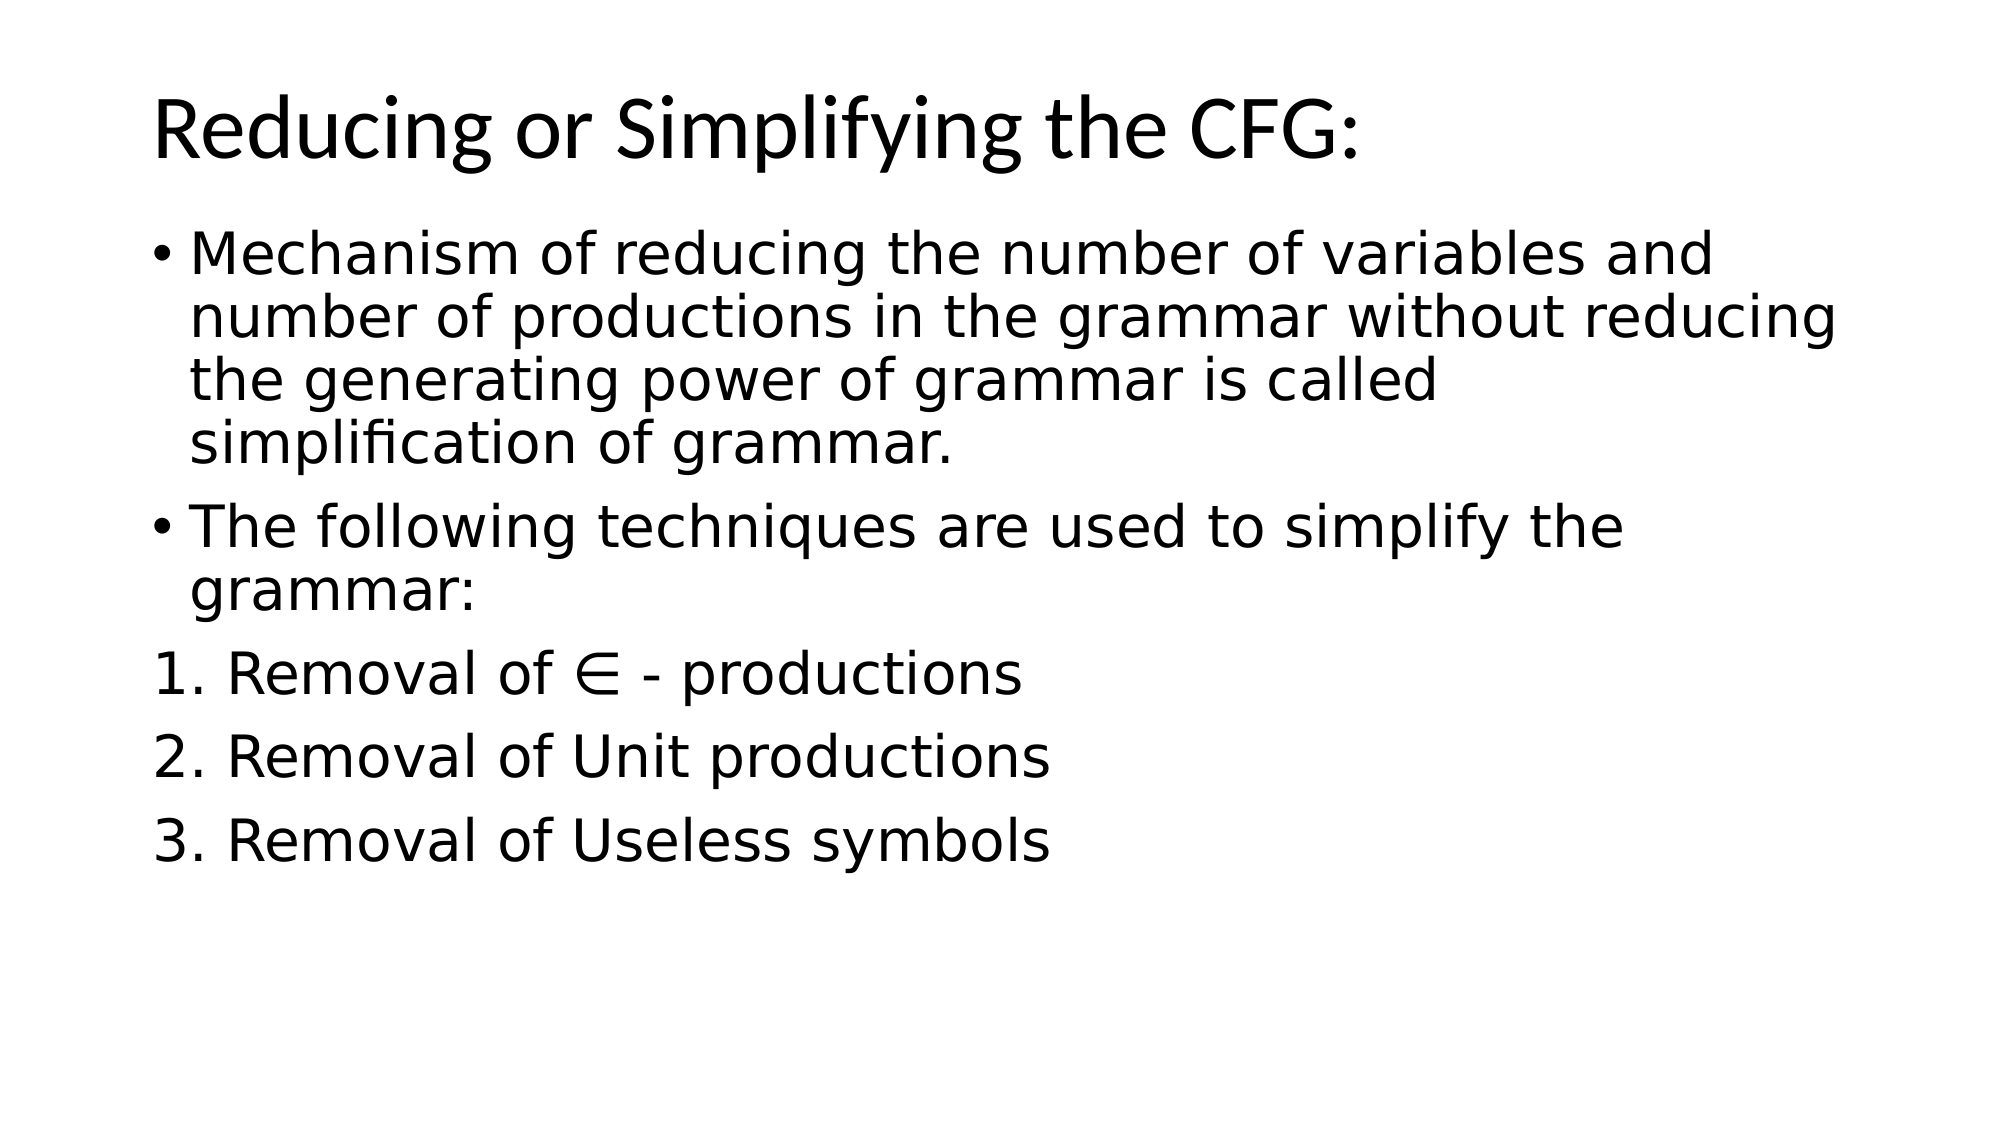

# Reducing or Simplifying the CFG:
Mechanism of reducing the number of variables and number of productions in the grammar without reducing the generating power of grammar is called simplification of grammar.
The following techniques are used to simplify the grammar:
1. Removal of ∈ - productions
2. Removal of Unit productions
3. Removal of Useless symbols